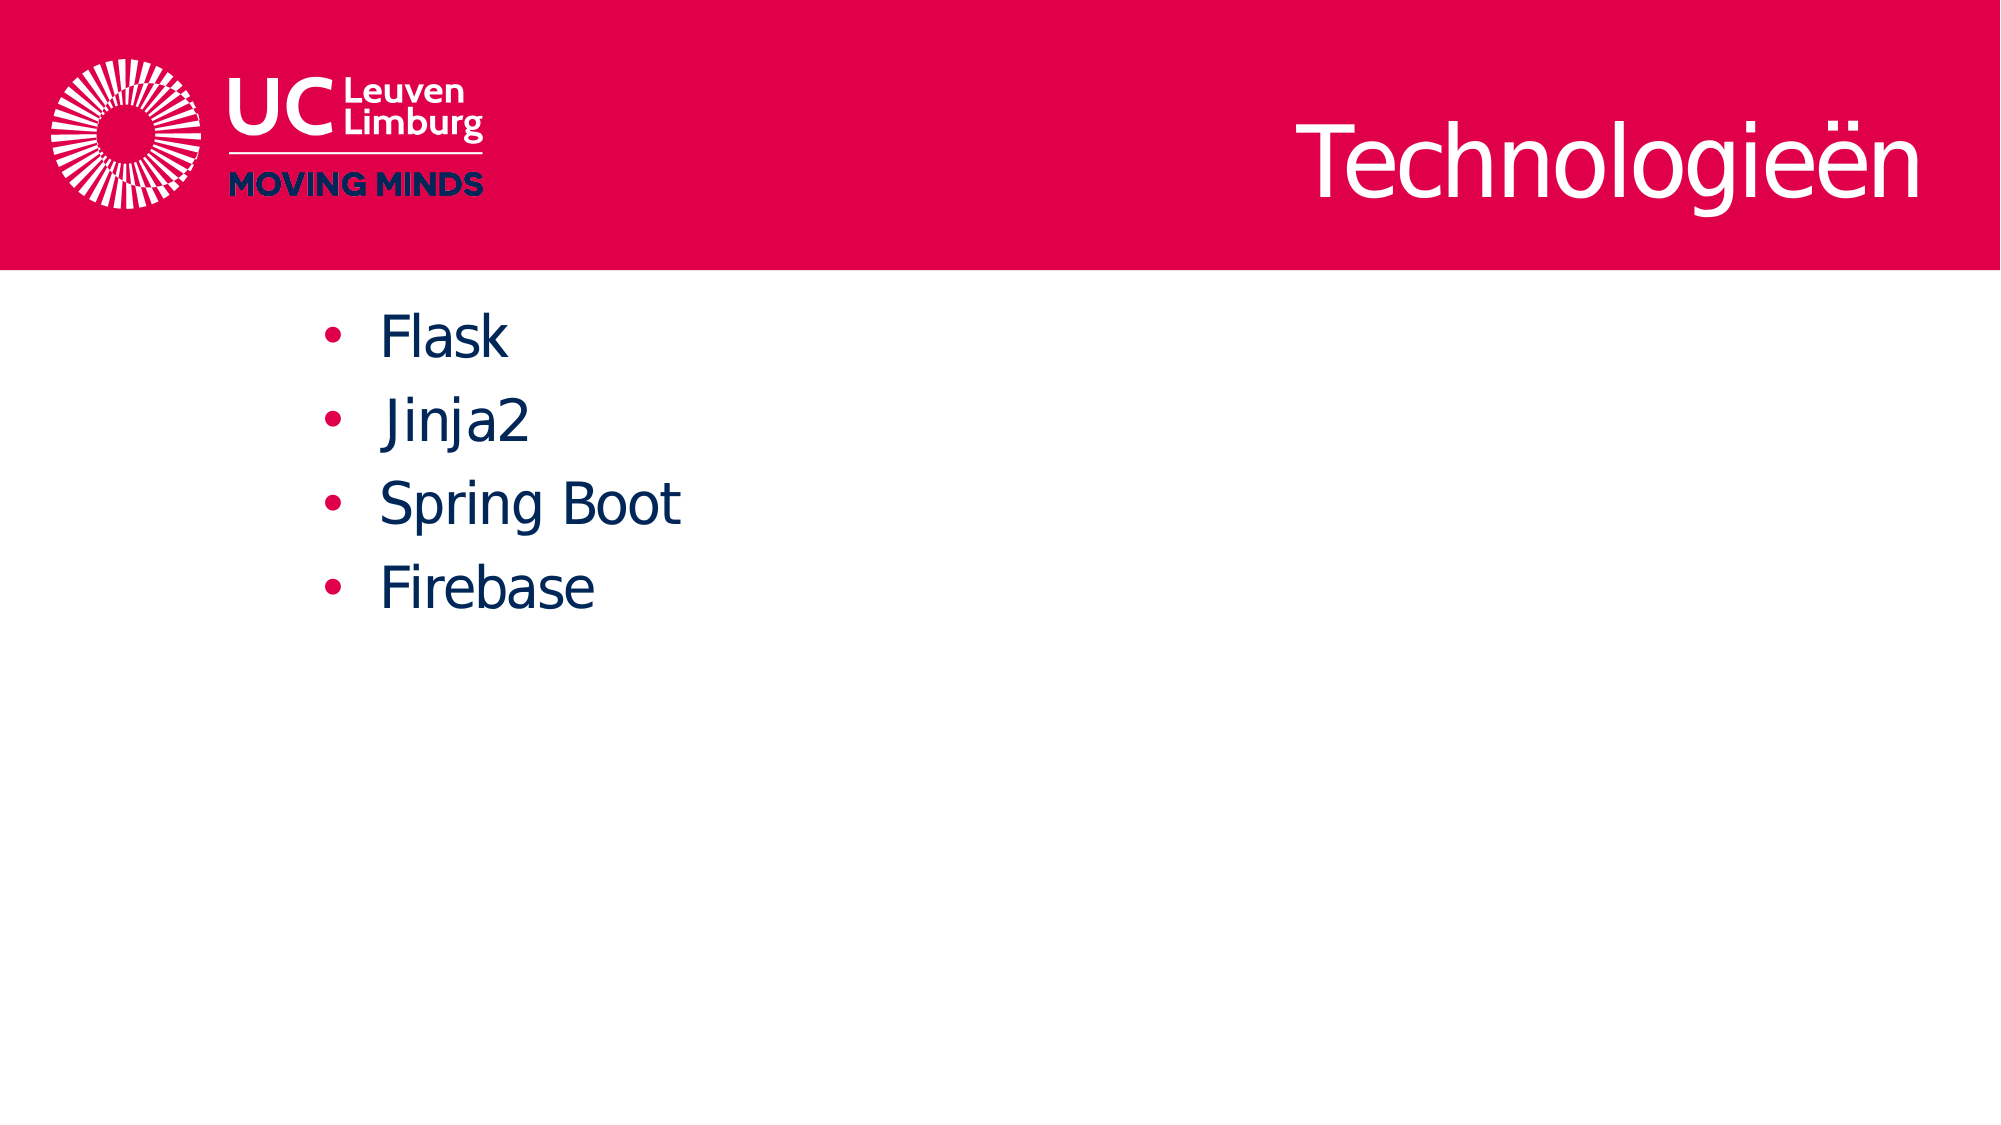

# Technologieën
Flask
Jinja2
Spring Boot
Firebase